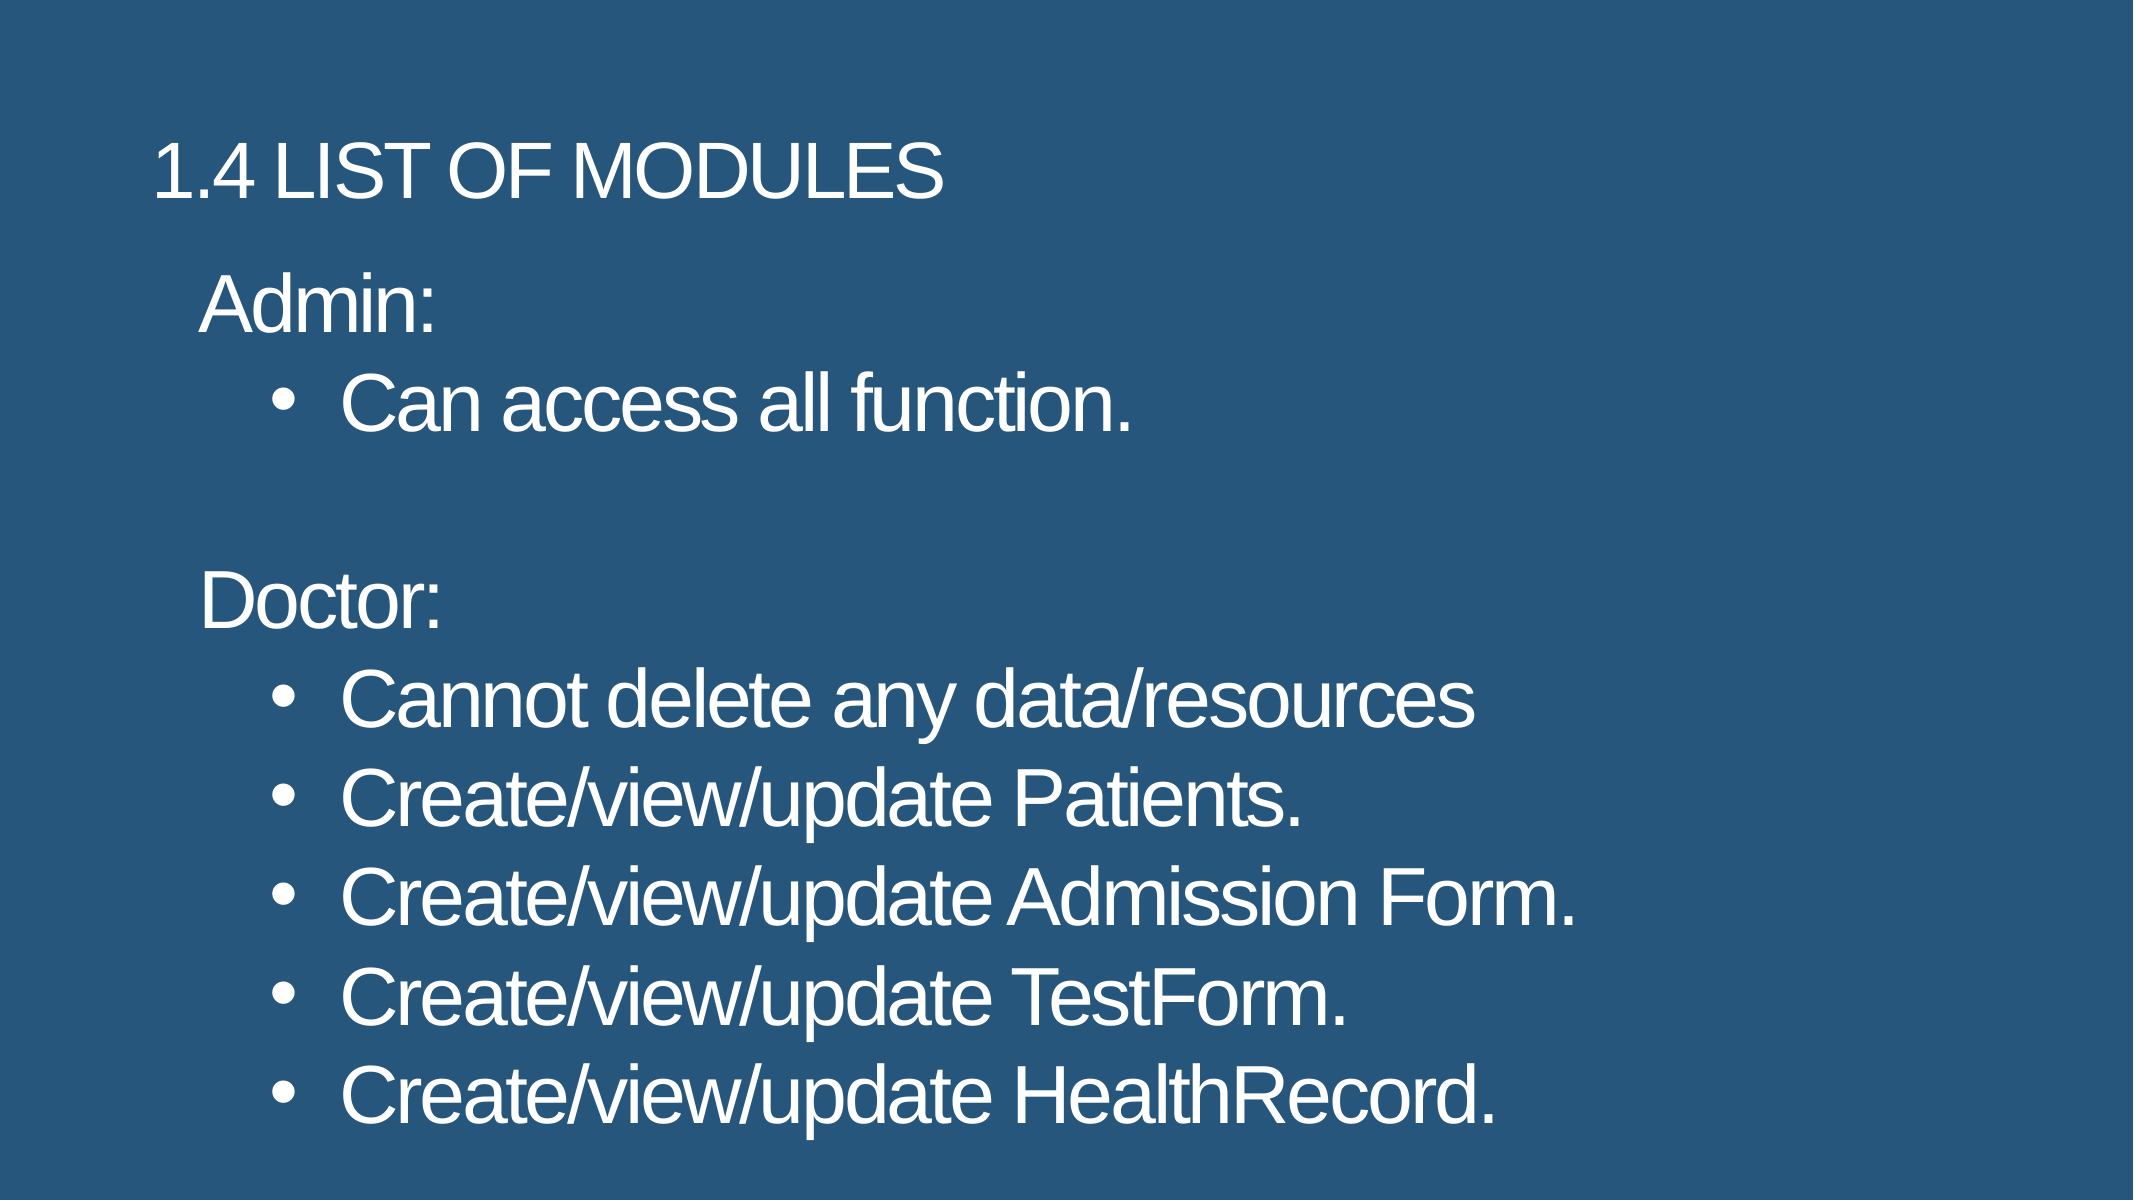

1.4 LIST OF MODULES
Admin:
Can access all function.

Doctor:
Cannot delete any data/resources
Create/view/update Patients.
Create/view/update Admission Form.
Create/view/update TestForm.
Create/view/update HealthRecord.